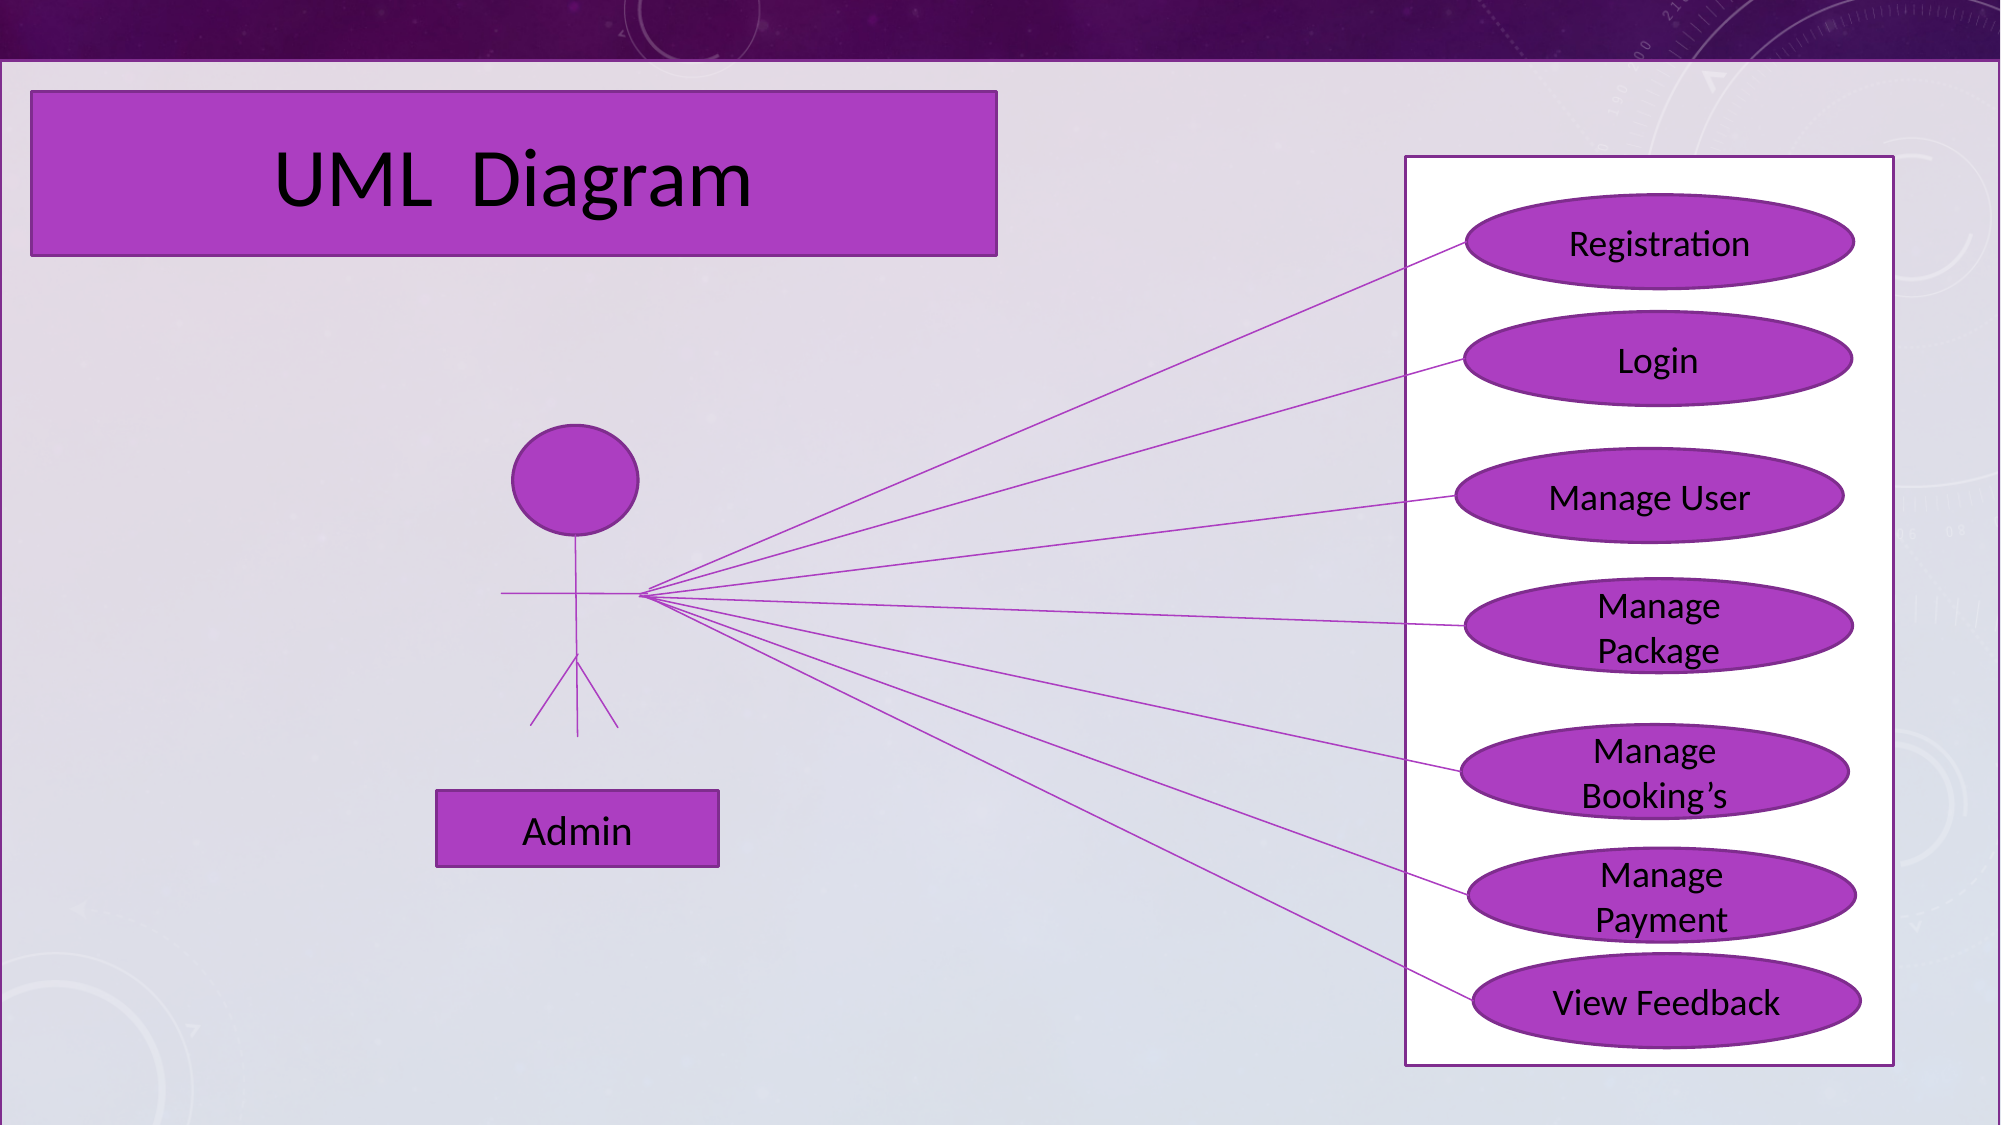

UML  Diagram

Registration
Login

Manage User
Manage Package
Manage Booking’s
Admin
Manage Payment
View Feedback